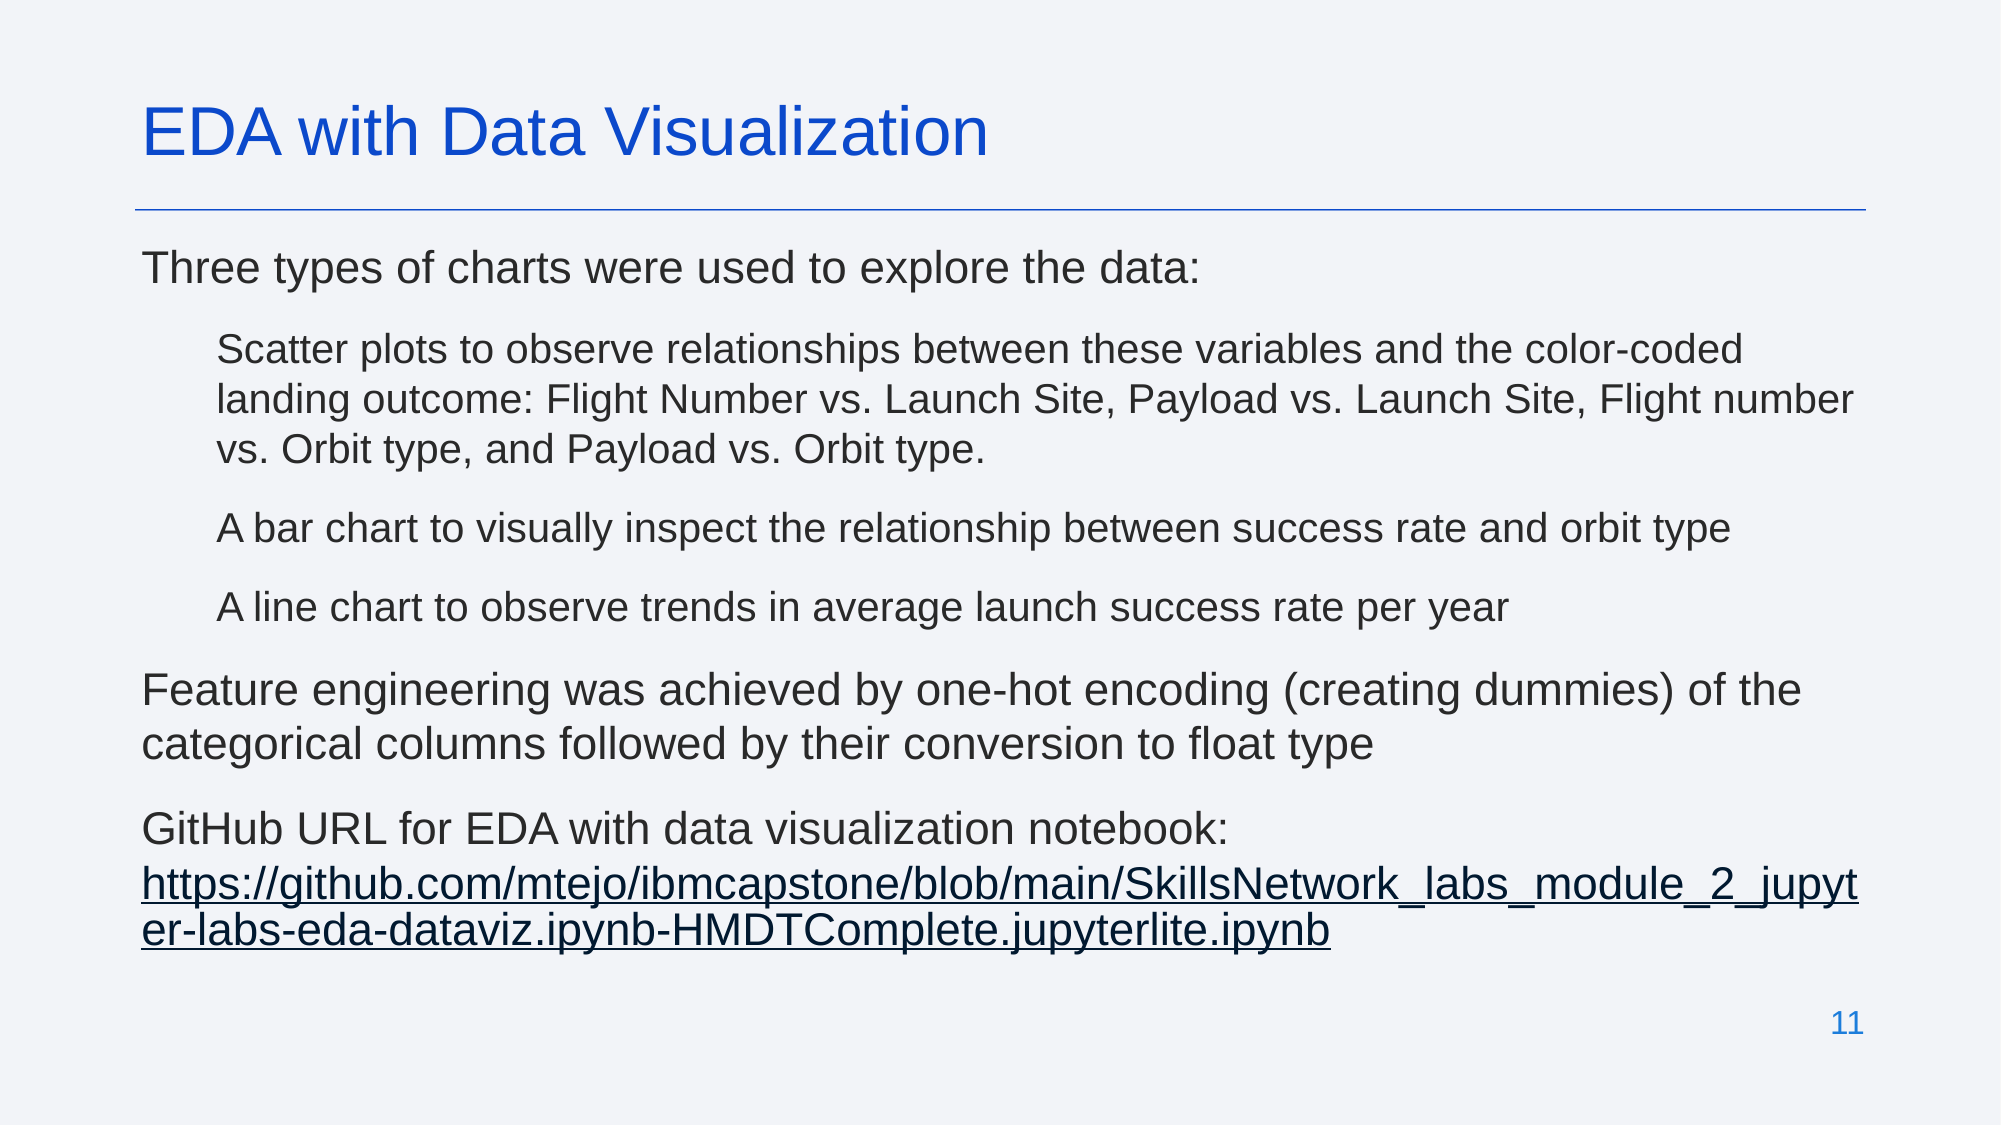

EDA with Data Visualization
Three types of charts were used to explore the data:
Scatter plots to observe relationships between these variables and the color-coded landing outcome: Flight Number vs. Launch Site, Payload vs. Launch Site, Flight number vs. Orbit type, and Payload vs. Orbit type.
A bar chart to visually inspect the relationship between success rate and orbit type
A line chart to observe trends in average launch success rate per year
Feature engineering was achieved by one-hot encoding (creating dummies) of the categorical columns followed by their conversion to float type
GitHub URL for EDA with data visualization notebook: https://github.com/mtejo/ibmcapstone/blob/main/SkillsNetwork_labs_module_2_jupyter-labs-eda-dataviz.ipynb-HMDTComplete.jupyterlite.ipynb

11